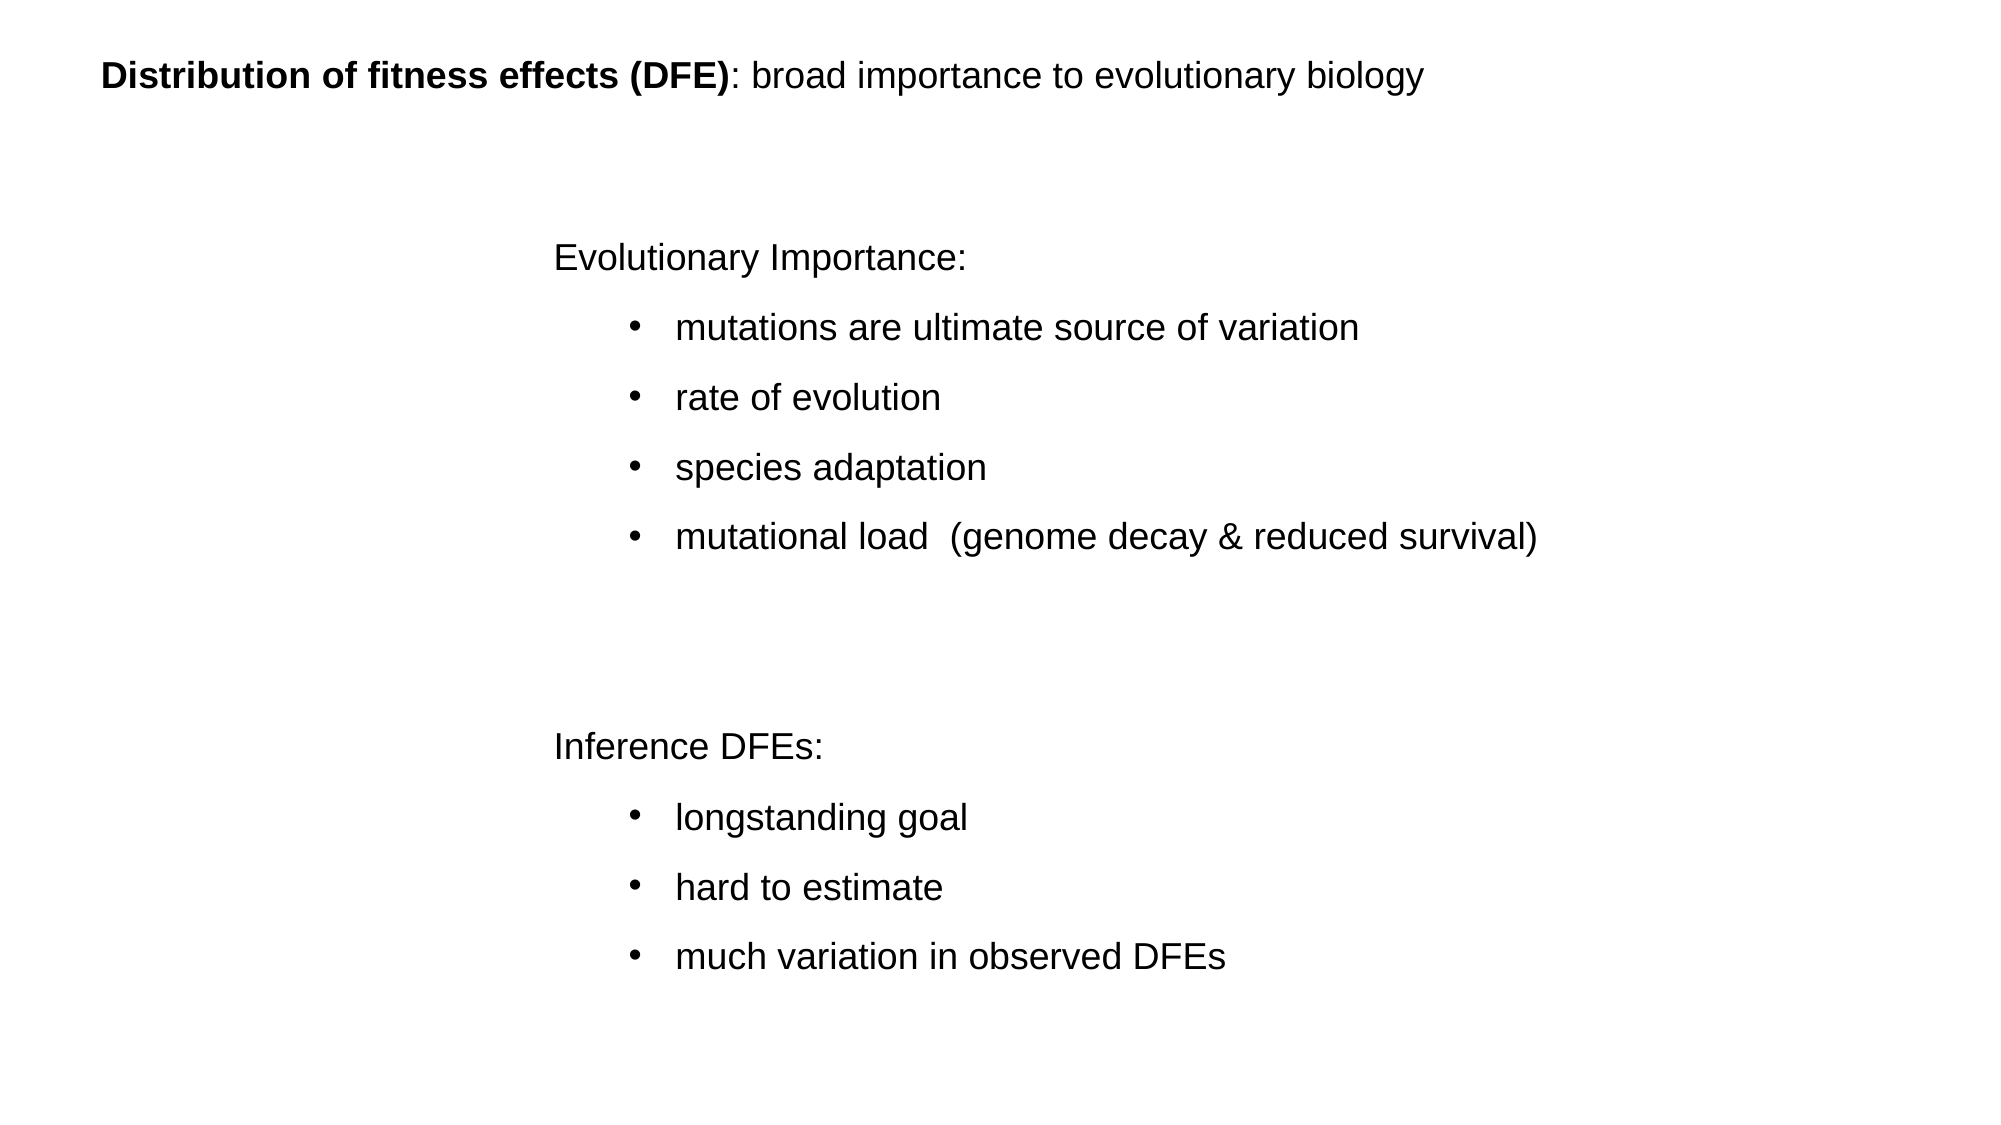

Distribution of fitness effects (DFE): broad importance to evolutionary biology
Evolutionary Importance:
mutations are ultimate source of variation
rate of evolution
species adaptation
mutational load  (genome decay & reduced survival)

Inference DFEs:
longstanding goal
hard to estimate
much variation in observed DFEs